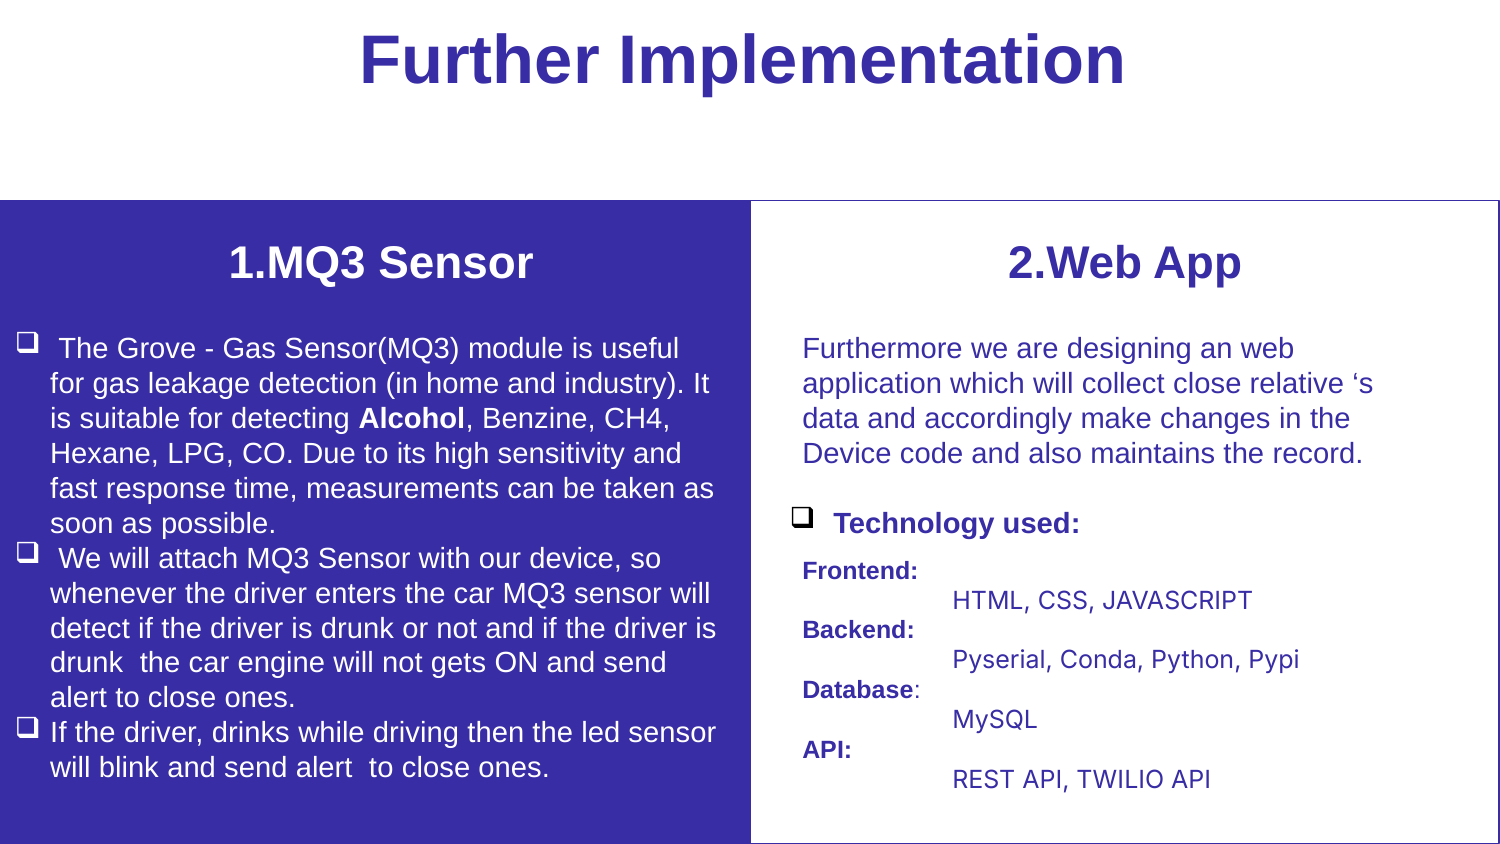

# Further Implementation
1.MQ3 Sensor
2.Web App
 The Grove - Gas Sensor(MQ3) module is useful for gas leakage detection (in home and industry). It is suitable for detecting Alcohol, Benzine, CH4, Hexane, LPG, CO. Due to its high sensitivity and fast response time, measurements can be taken as soon as possible.
 We will attach MQ3 Sensor with our device, so whenever the driver enters the car MQ3 sensor will detect if the driver is drunk or not and if the driver is drunk  the car engine will not gets ON and send alert to close ones.
If the driver, drinks while driving then the led sensor will blink and send alert  to close ones.

Furthermore we are designing an web application which will collect close relative ‘s data and accordingly make changes in the Device code and also maintains the record.

 Technology used:
Frontend:
	HTML, CSS, JAVASCRIPT
Backend:
	Pyserial, Conda, Python, Pypi
Database:
	MySQL
API:
	REST API, TWILIO API